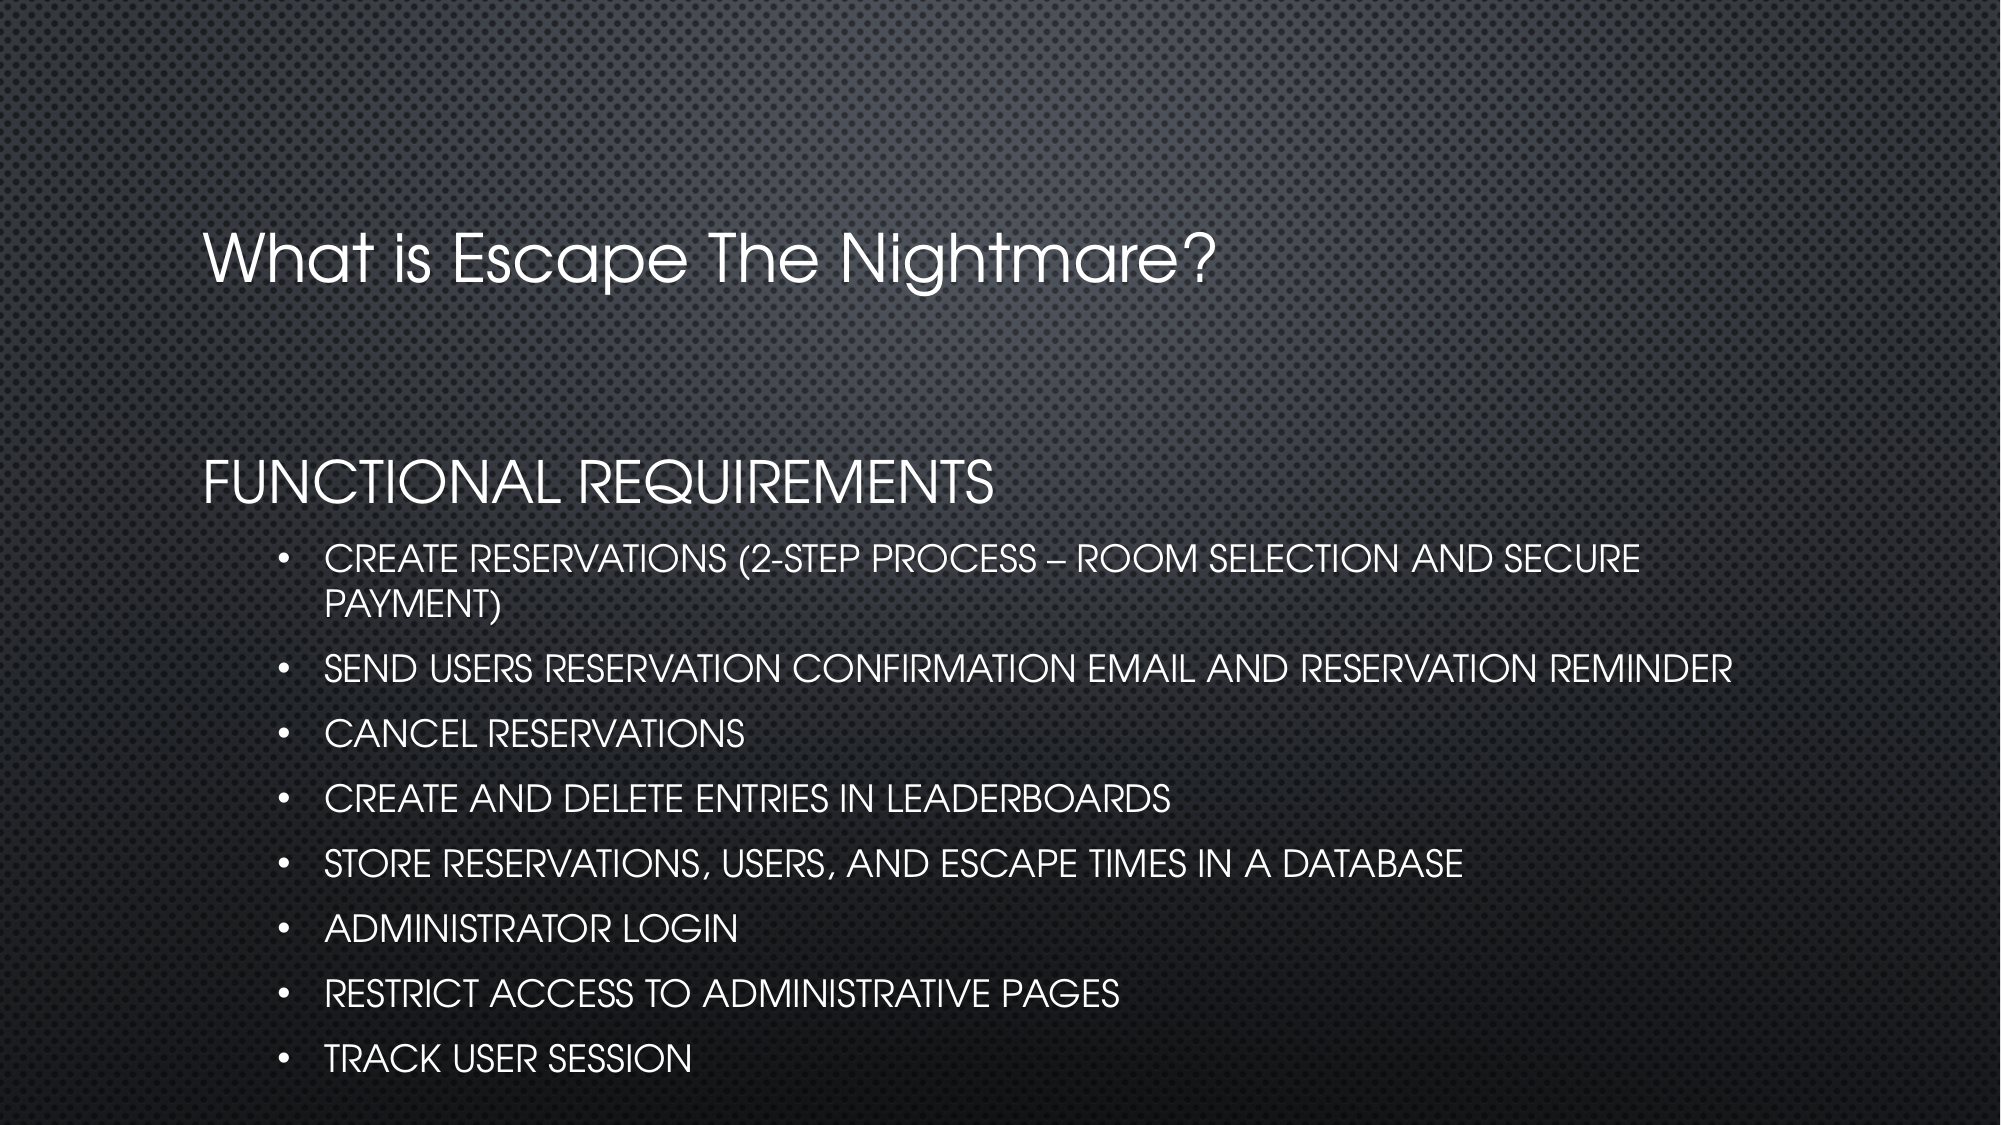

# What is Escape The Nightmare?
Functional Requirements
create reservations (2-step process – room selection and secure payment)
send users reservation confirmation email and reservation reminder
cancel reservations
create and delete entries in leaderboards
store reservations, users, and escape times in a database
administrator login
restrict access to administrative pages
track user session